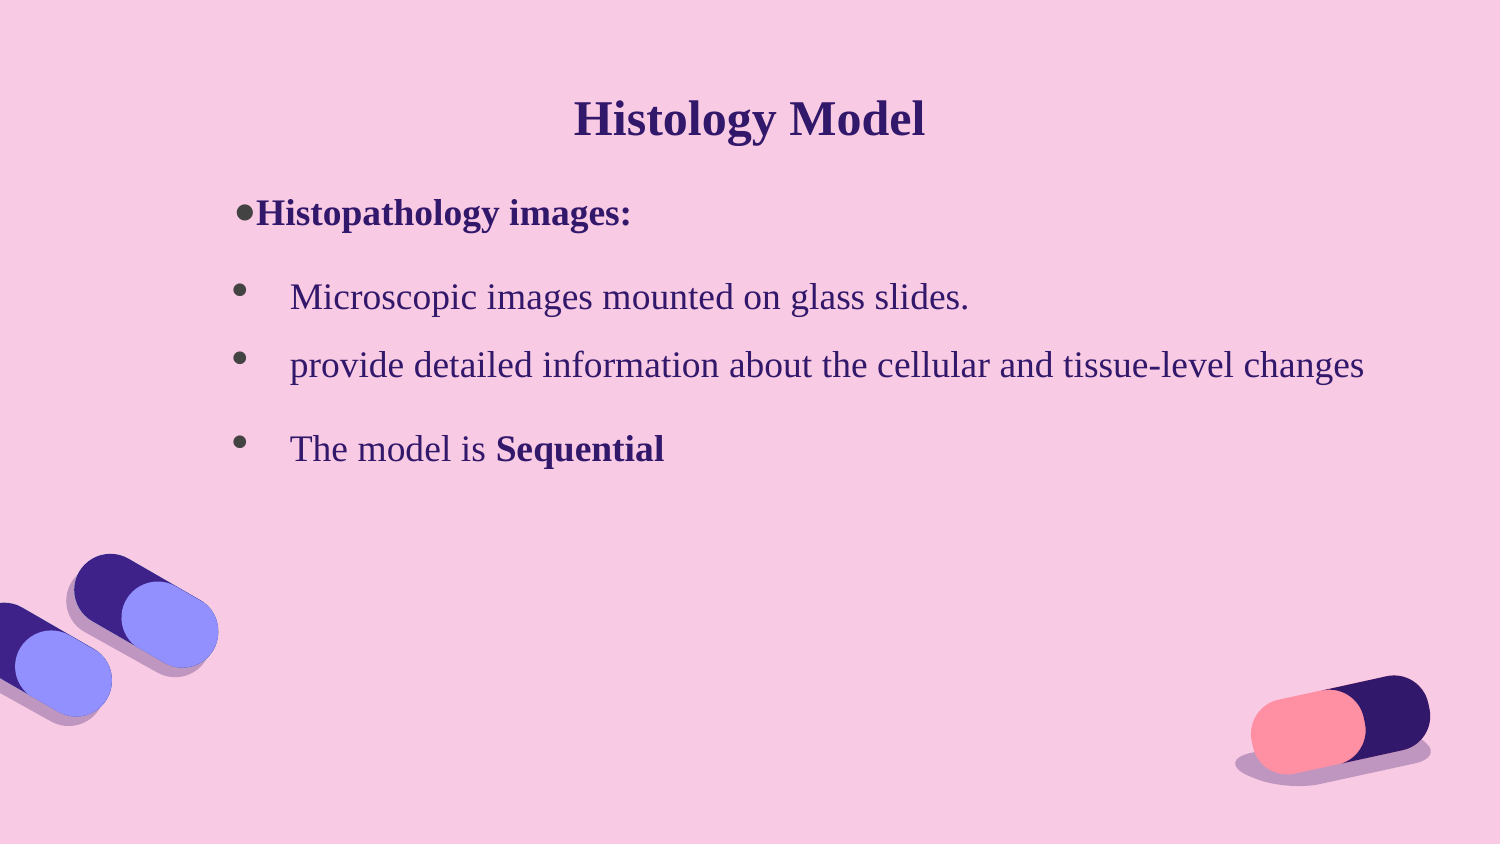

# Histology Model
Histopathology images:
Microscopic images mounted on glass slides.
provide detailed information about the cellular and tissue-level changes
The model is Sequential